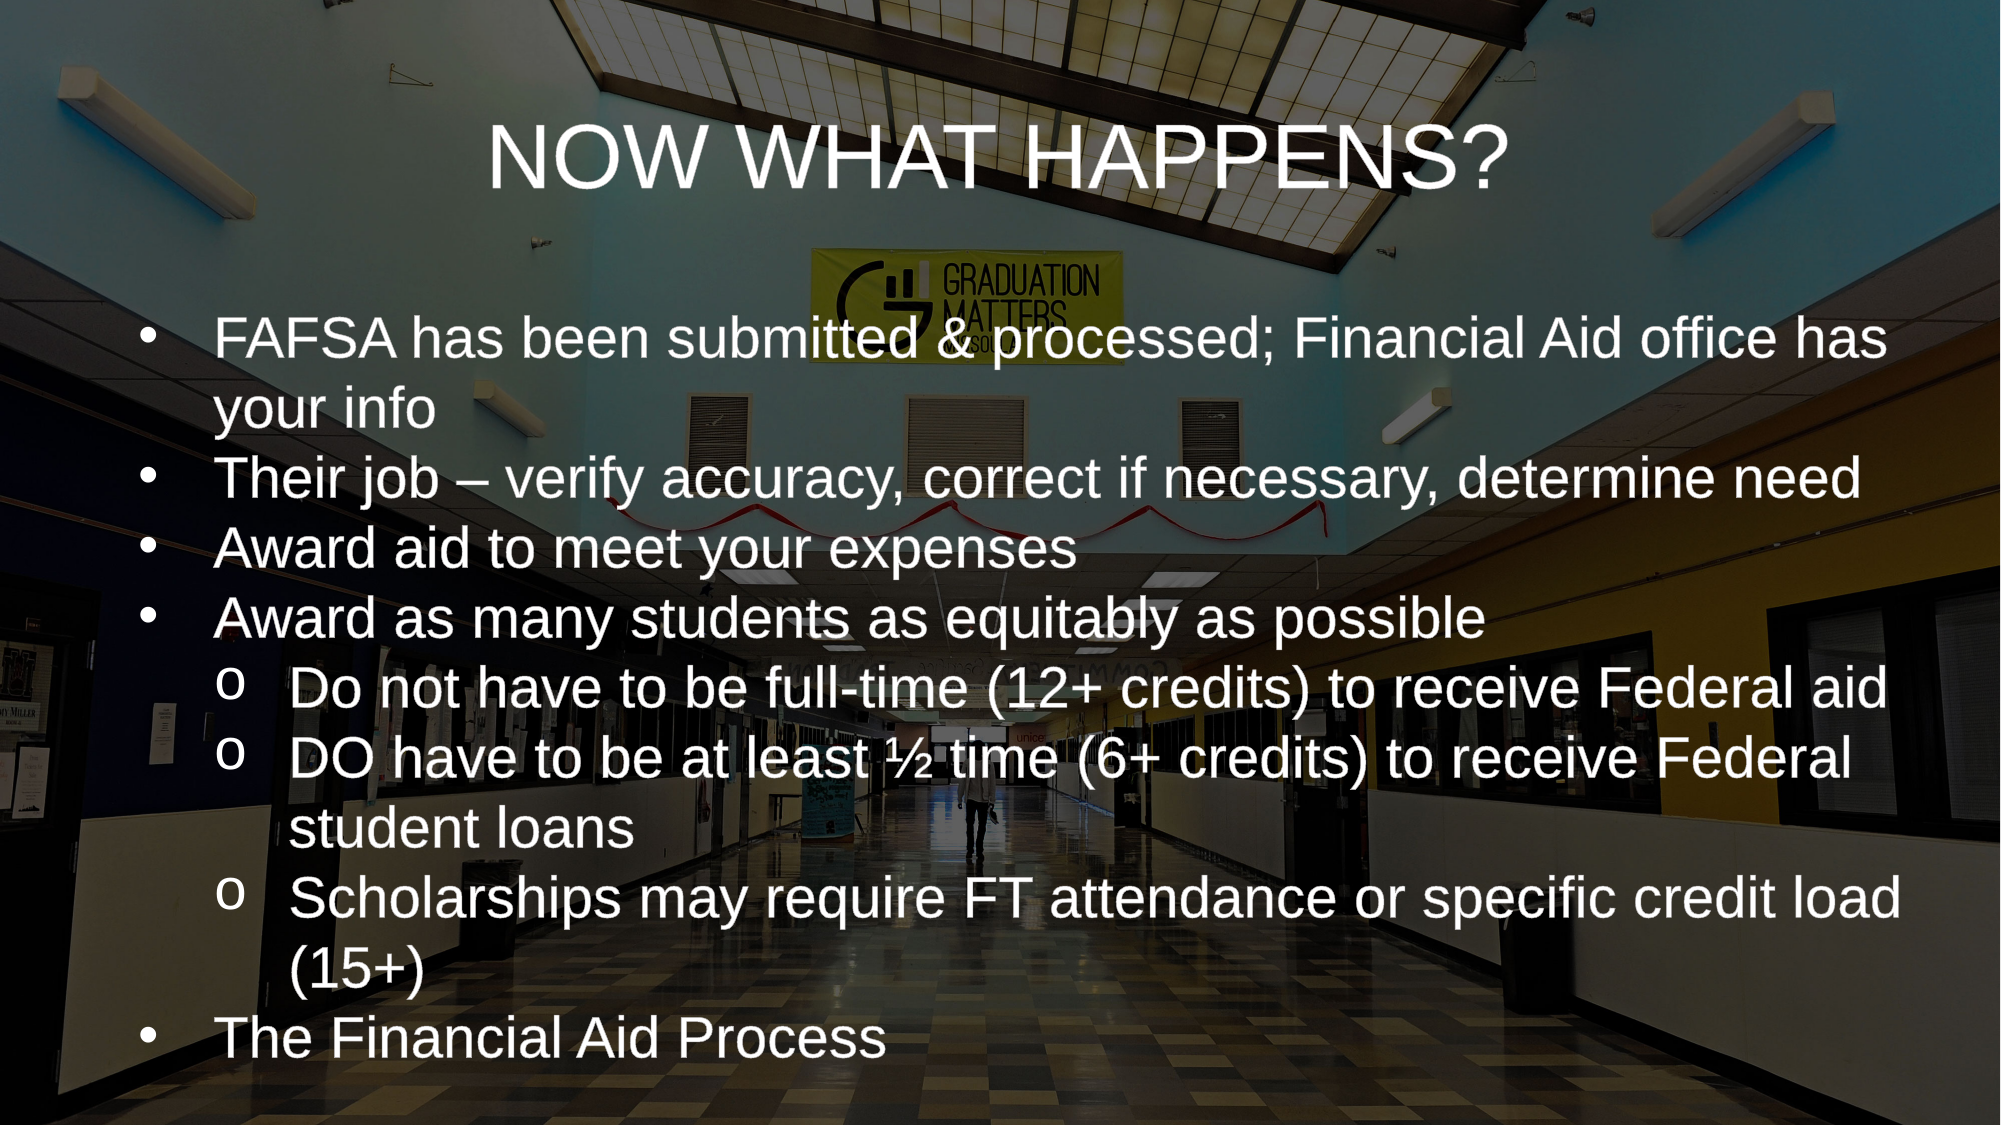

NOW WHAT HAPPENS?
FAFSA has been submitted & processed; Financial Aid office has your info
Their job – verify accuracy, correct if necessary, determine need
Award aid to meet your expenses
Award as many students as equitably as possible
Do not have to be full-time (12+ credits) to receive Federal aid
DO have to be at least ½ time (6+ credits) to receive Federal student loans
Scholarships may require FT attendance or specific credit load (15+)
The Financial Aid Process